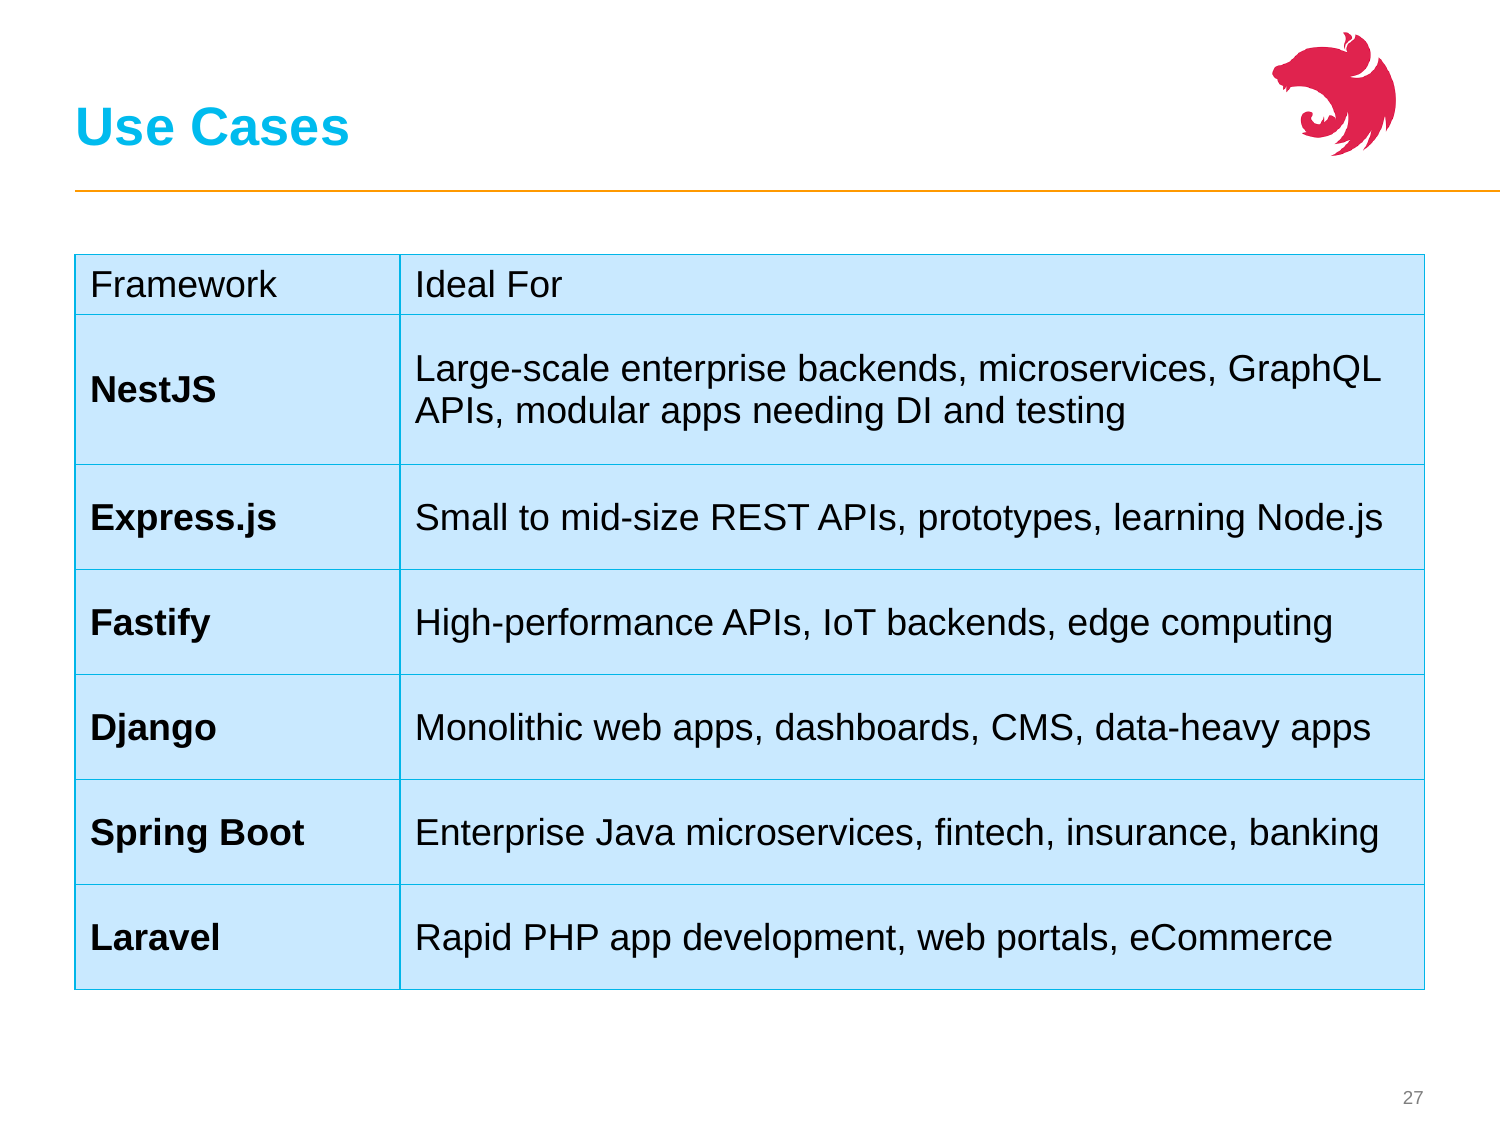

# Use Cases
| Framework | Ideal For |
| --- | --- |
| NestJS | Large-scale enterprise backends, microservices, GraphQL APIs, modular apps needing DI and testing |
| Express.js | Small to mid-size REST APIs, prototypes, learning Node.js |
| Fastify | High-performance APIs, IoT backends, edge computing |
| Django | Monolithic web apps, dashboards, CMS, data-heavy apps |
| Spring Boot | Enterprise Java microservices, fintech, insurance, banking |
| Laravel | Rapid PHP app development, web portals, eCommerce |